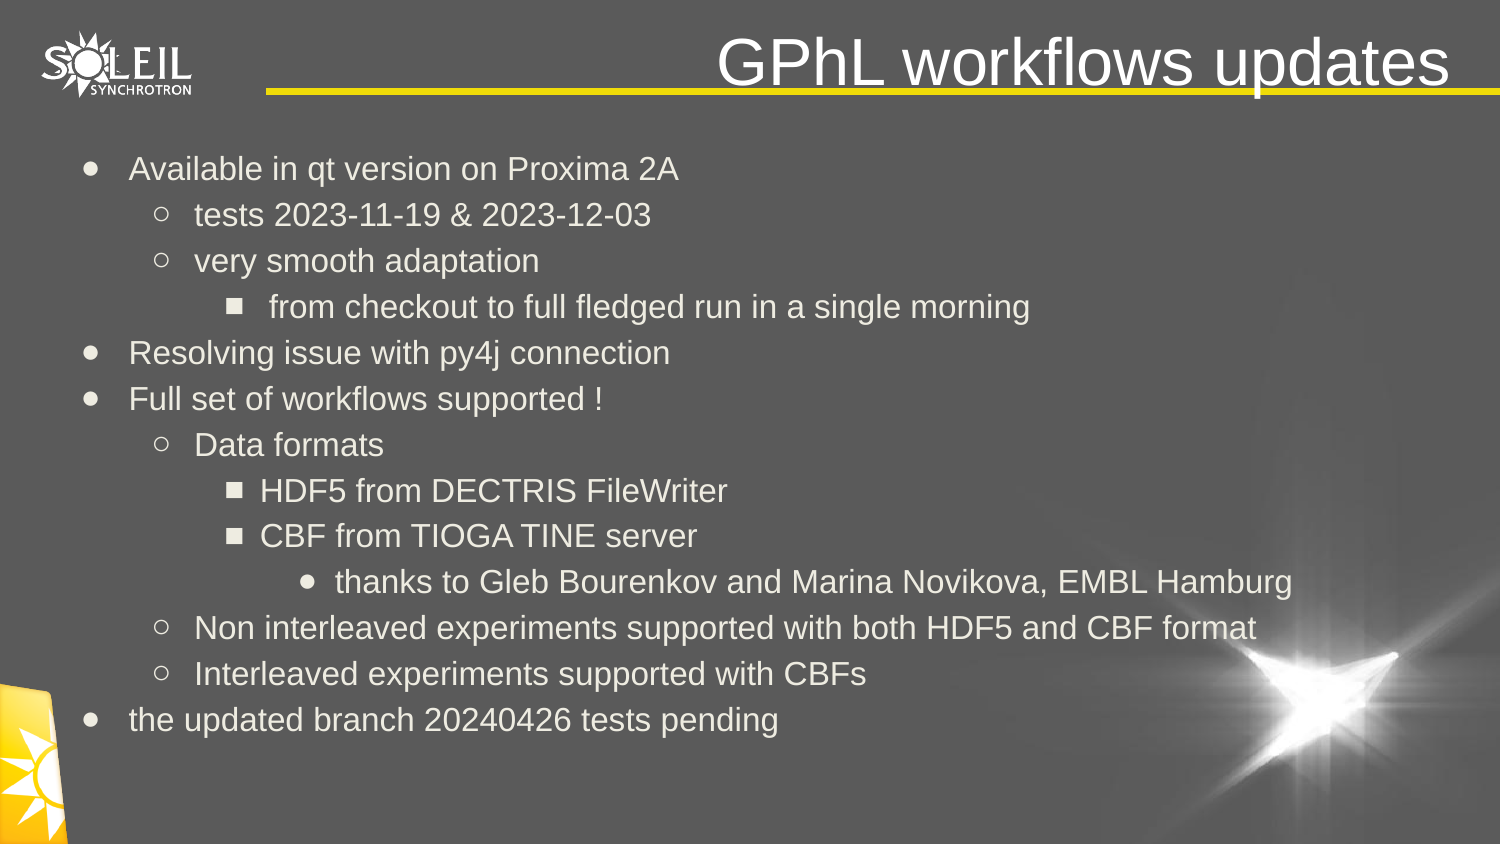

# GPhL workflows updates
Available in qt version on Proxima 2A
tests 2023-11-19 & 2023-12-03
very smooth adaptation
 from checkout to full fledged run in a single morning
Resolving issue with py4j connection
Full set of workflows supported !
Data formats
HDF5 from DECTRIS FileWriter
CBF from TIOGA TINE server
thanks to Gleb Bourenkov and Marina Novikova, EMBL Hamburg
Non interleaved experiments supported with both HDF5 and CBF format
Interleaved experiments supported with CBFs
the updated branch 20240426 tests pending